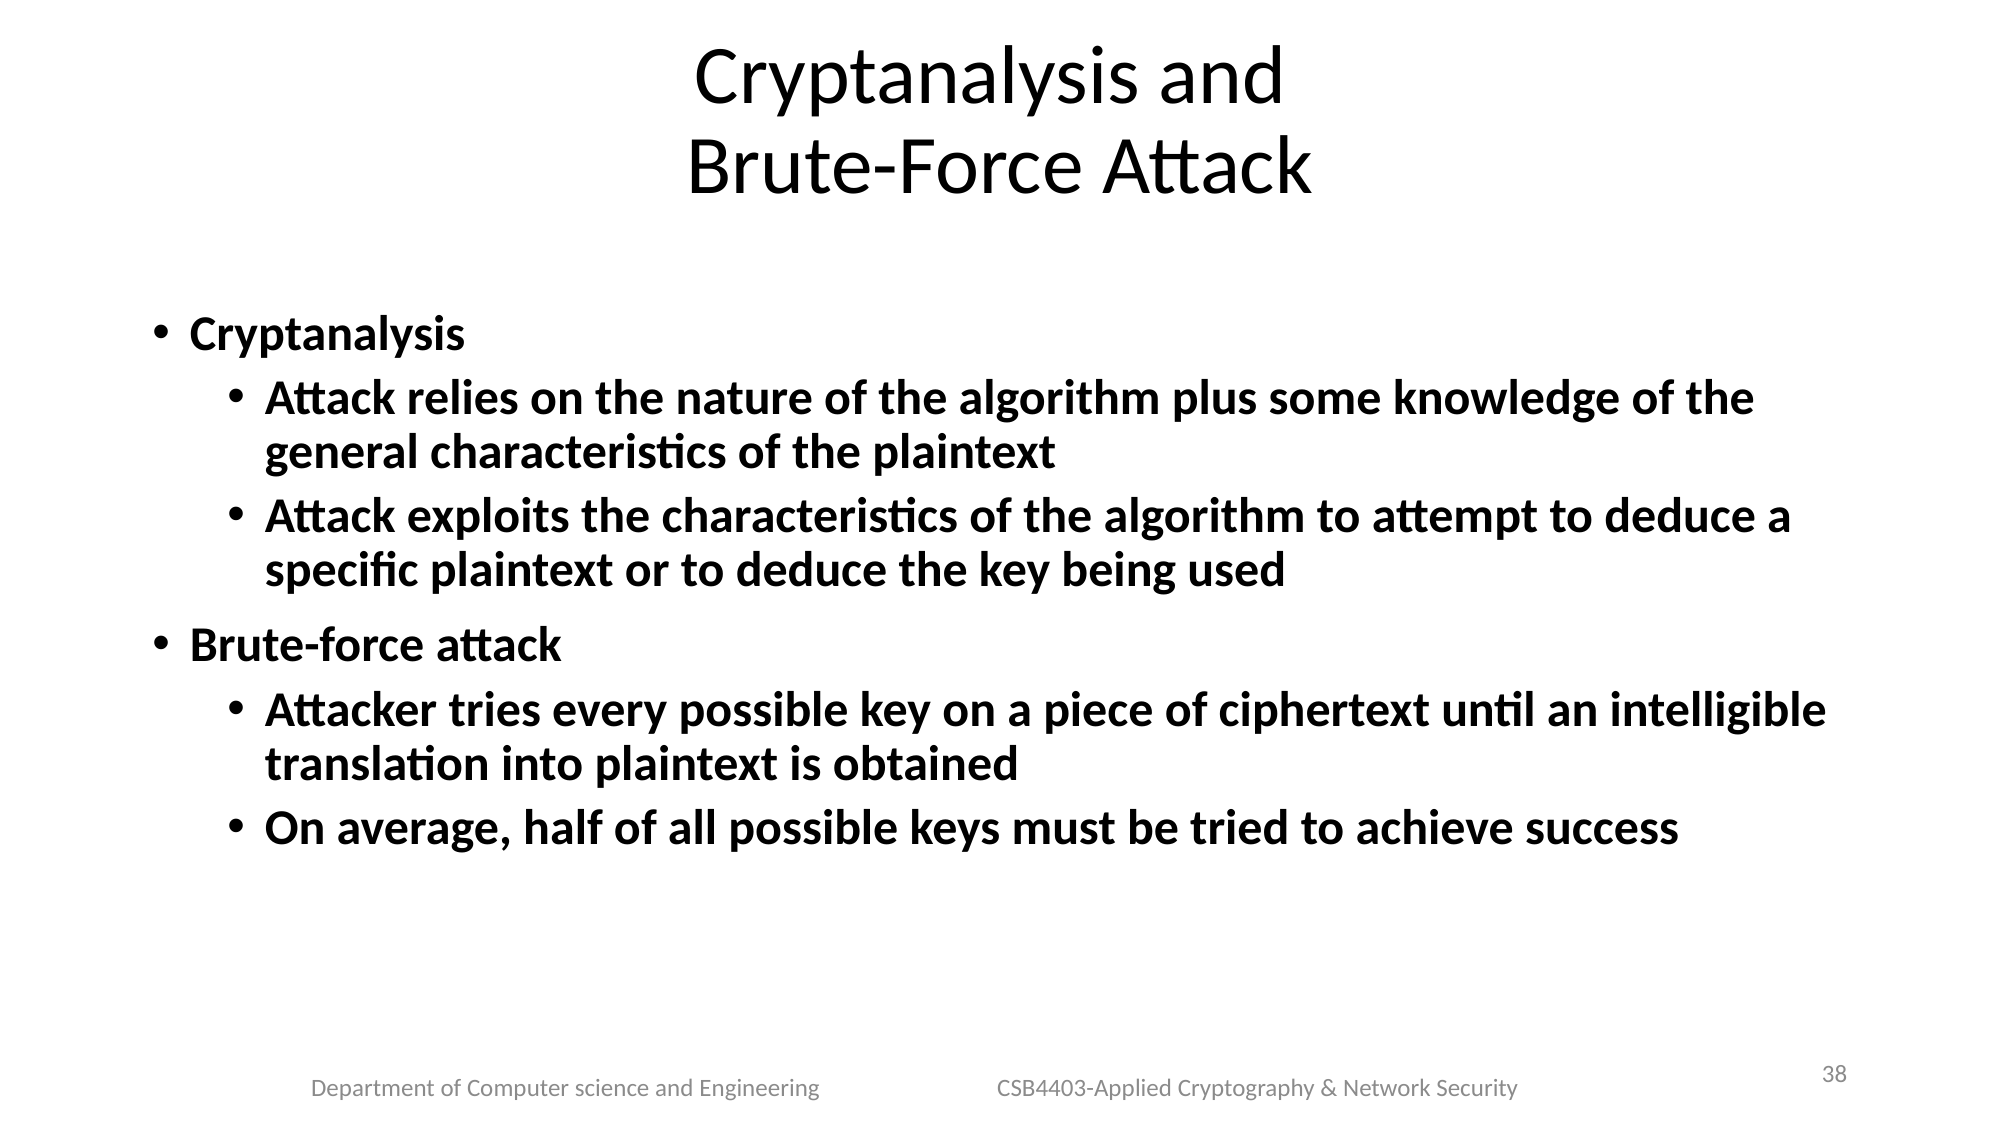

# Cryptanalysis and Brute-Force Attack
Cryptanalysis
Attack relies on the nature of the algorithm plus some knowledge of the general characteristics of the plaintext
Attack exploits the characteristics of the algorithm to attempt to deduce a specific plaintext or to deduce the key being used
Brute-force attack
Attacker tries every possible key on a piece of ciphertext until an intelligible translation into plaintext is obtained
On average, half of all possible keys must be tried to achieve success

38
Department of Computer science and Engineering                               CSB4403-Applied Cryptography & Network Security